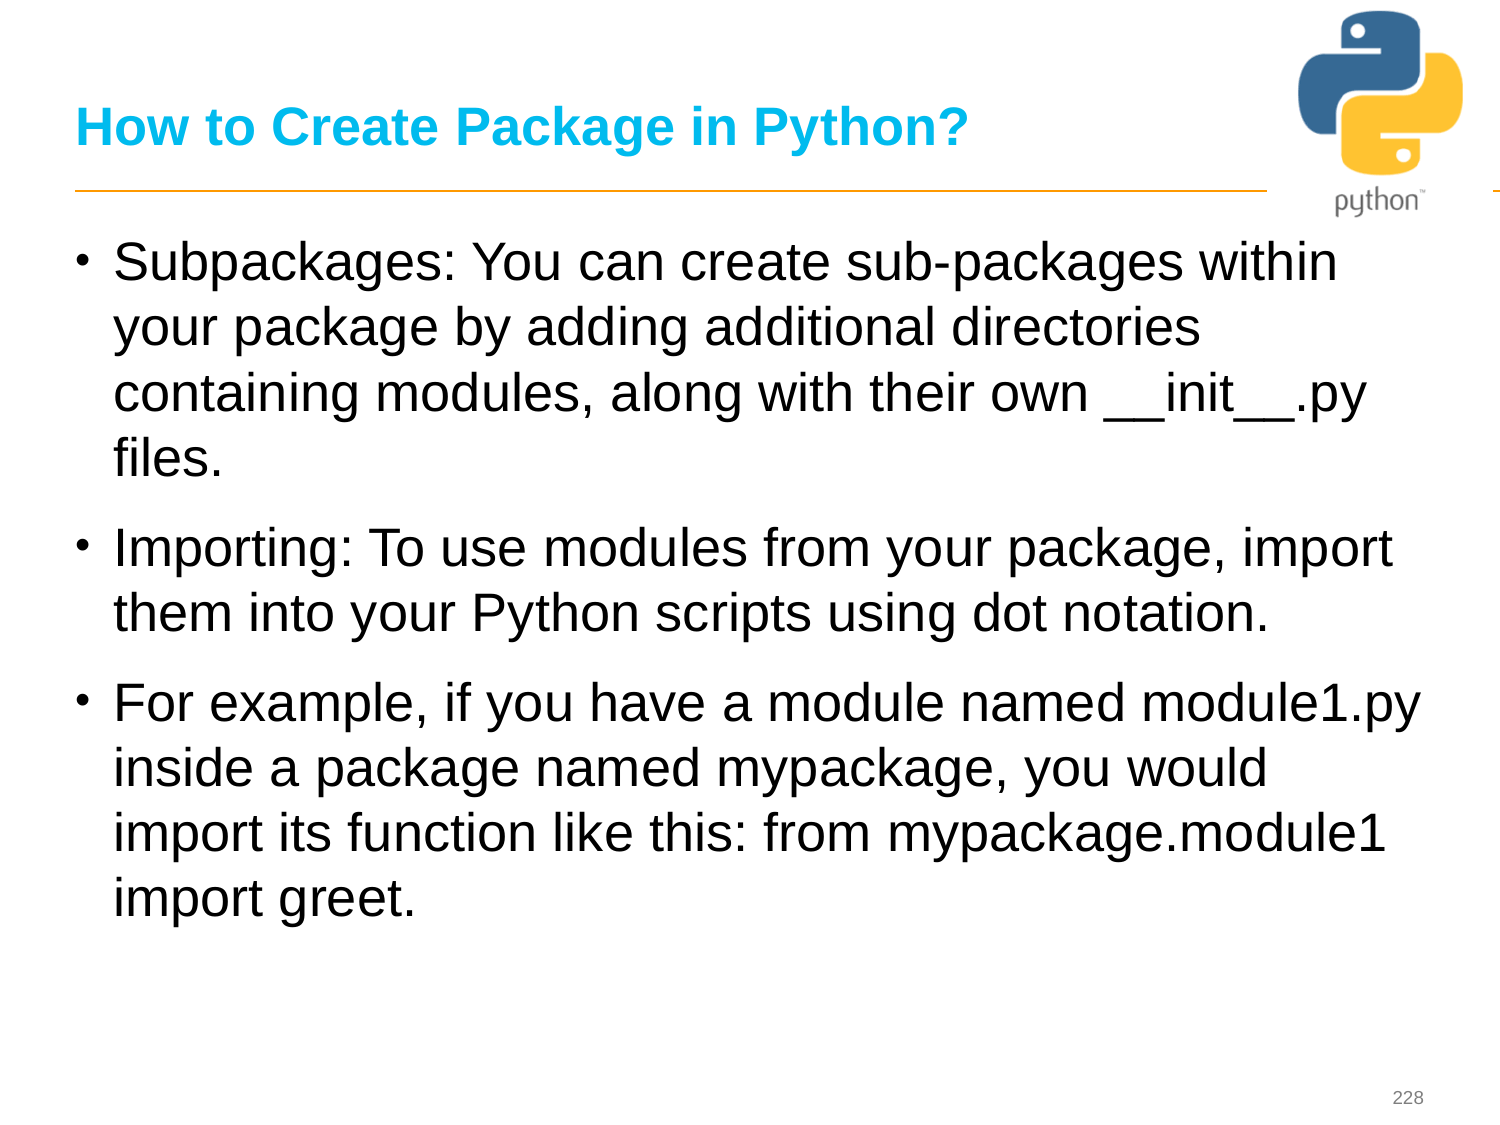

# How to Create Package in Python?
Subpackages: You can create sub-packages within your package by adding additional directories containing modules, along with their own __init__.py files.
Importing: To use modules from your package, import them into your Python scripts using dot notation.
For example, if you have a module named module1.py inside a package named mypackage, you would import its function like this: from mypackage.module1 import greet.